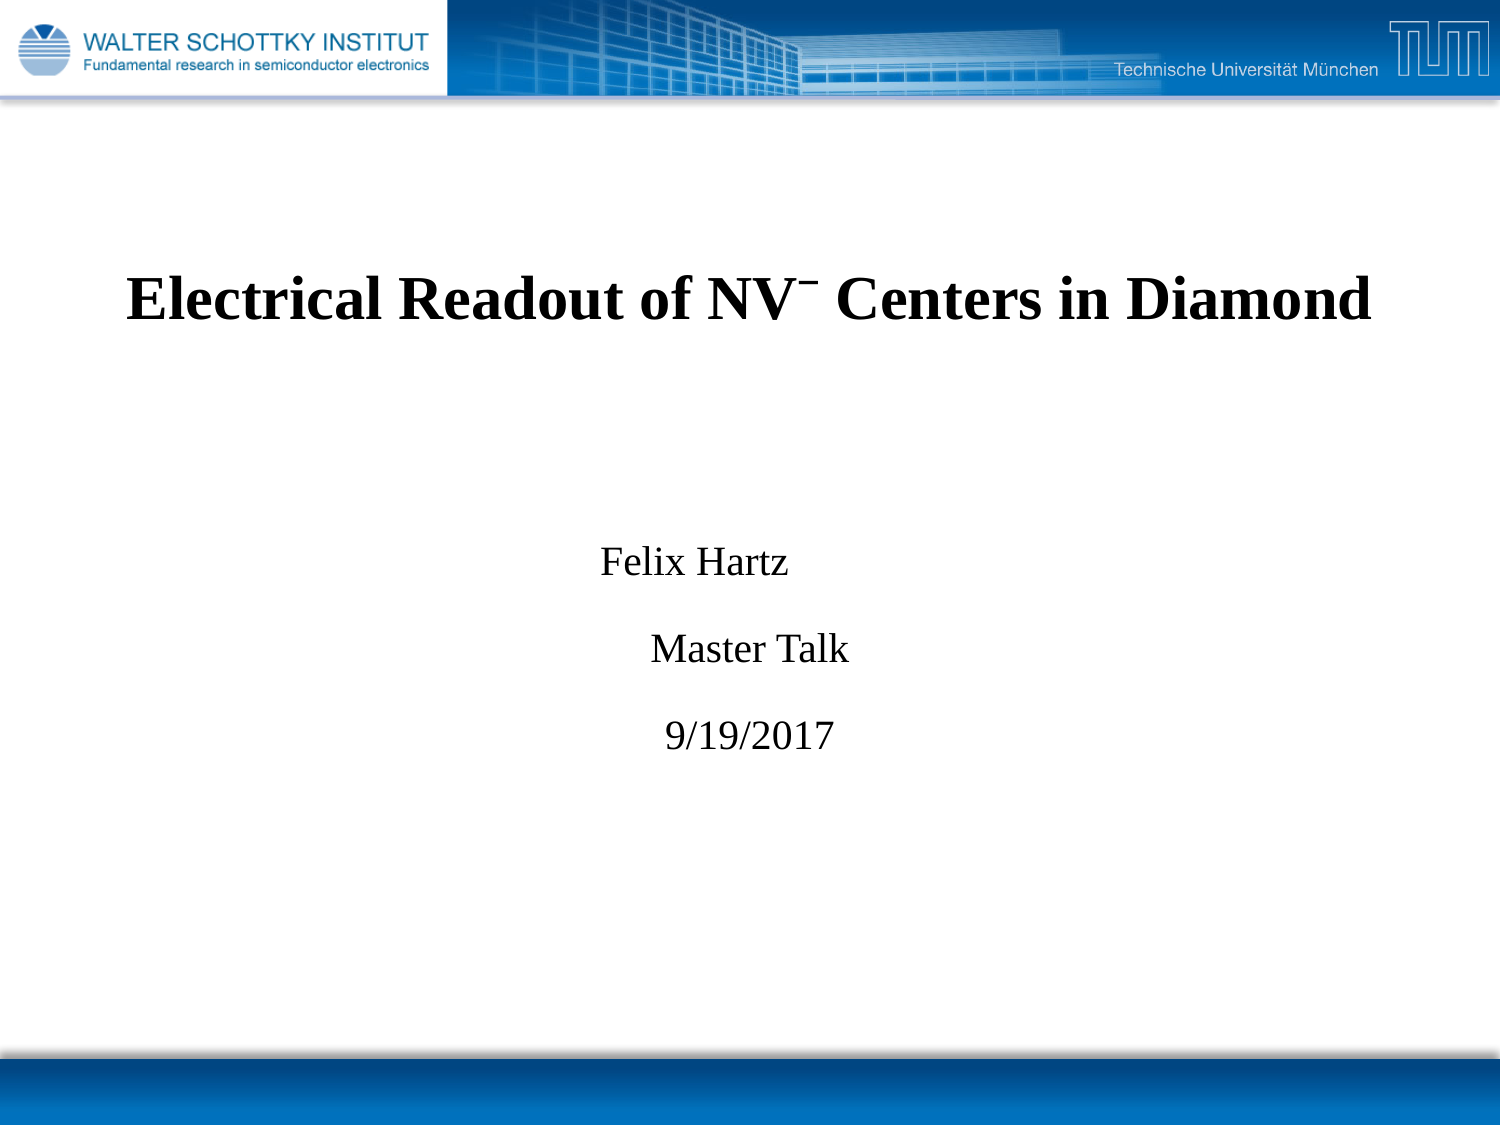

Electrical Readout of NVˉ Centers in Diamond
Felix Hartz
Master Talk
9/19/2017